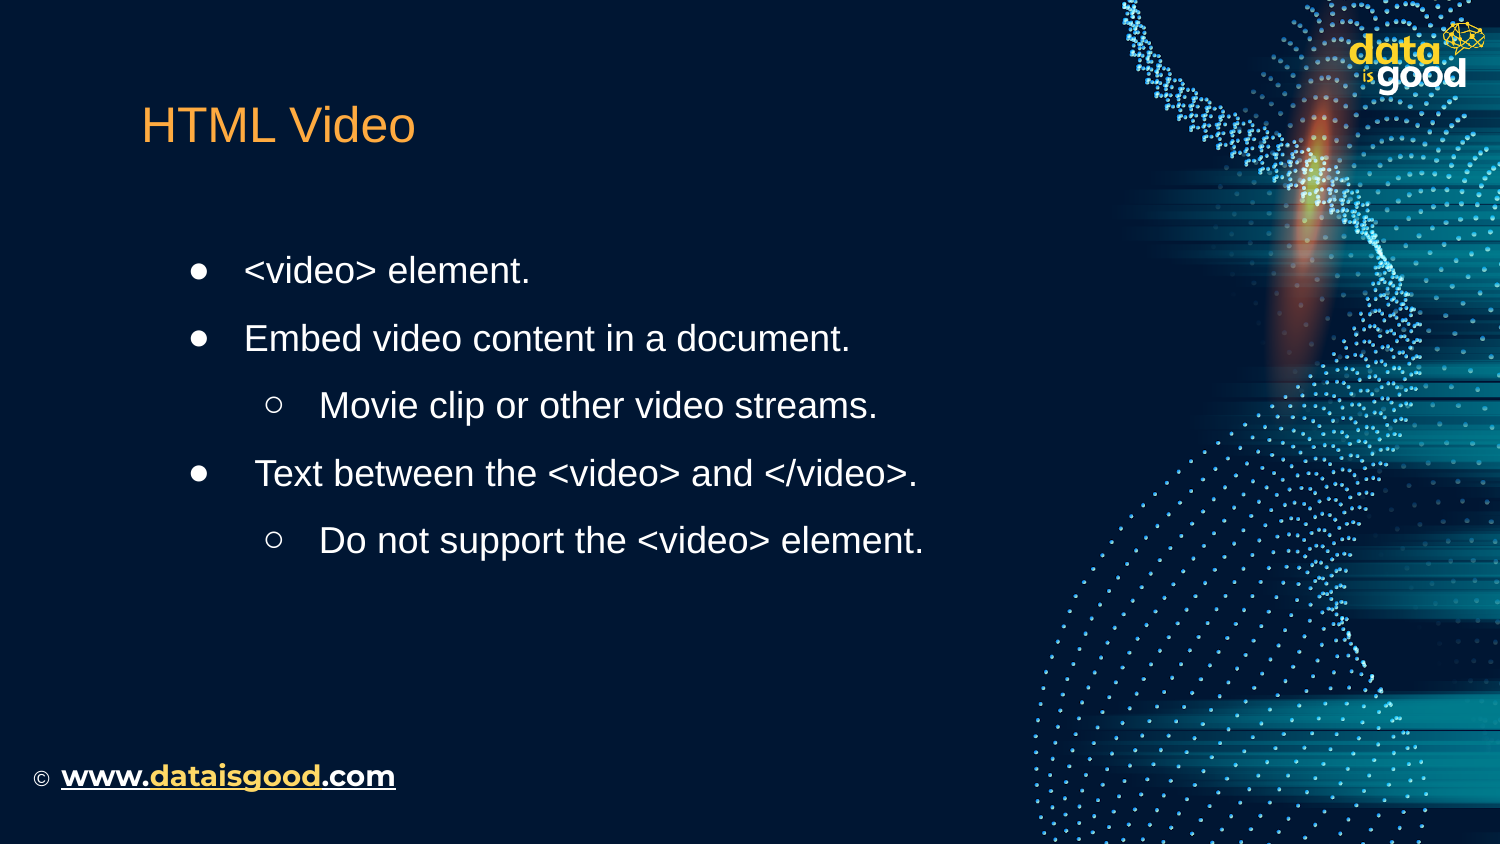

# HTML Video
<video> element.
Embed video content in a document.
Movie clip or other video streams.
 Text between the <video> and </video>.
Do not support the <video> element.